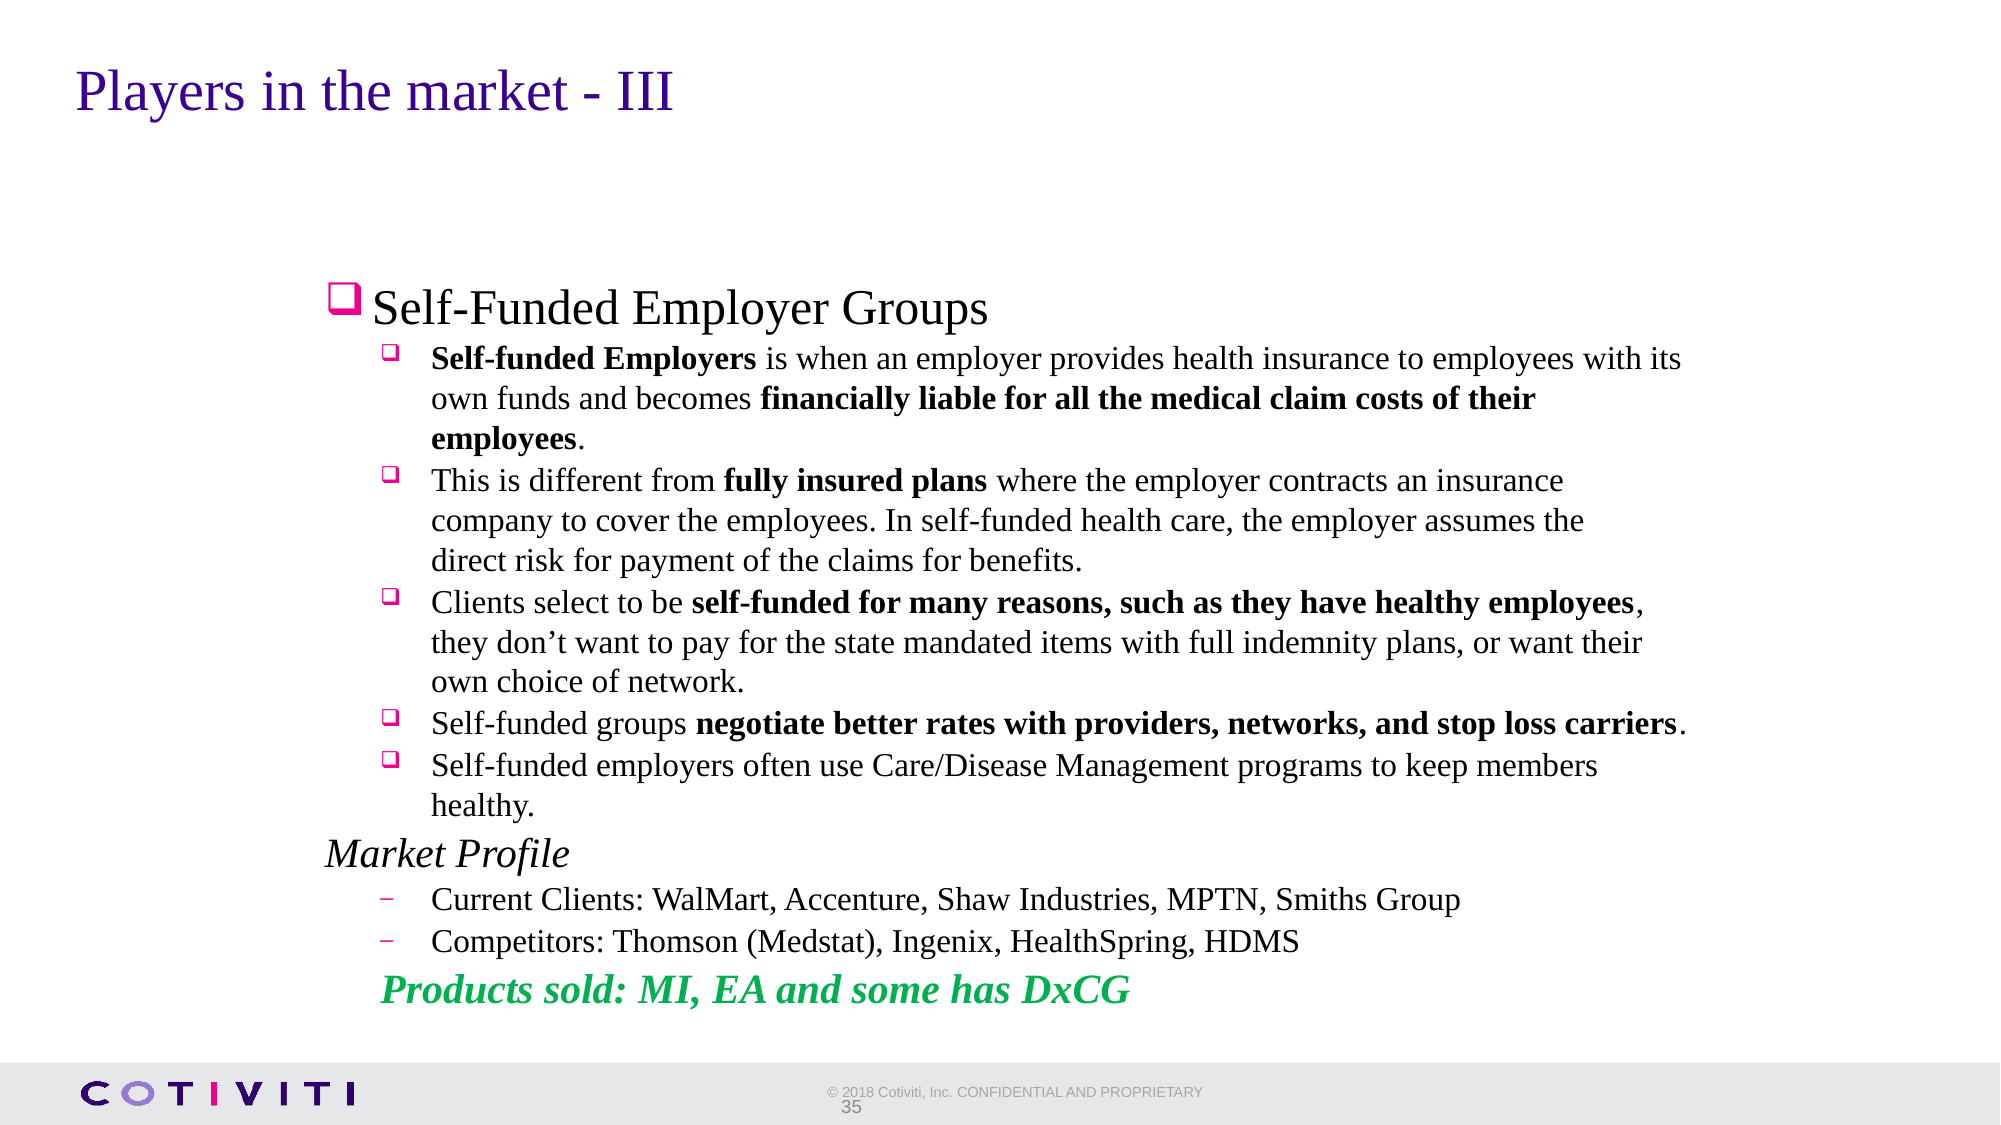

# Players in the market - III

Self-Funded Employer Groups
Self-funded Employers is when an employer provides health insurance to employees with its own funds and becomes financially liable for all the medical claim costs of their employees.
This is different from fully insured plans where the employer contracts an insurance company to cover the employees. In self-funded health care, the employer assumes the direct risk for payment of the claims for benefits.
Clients select to be self-funded for many reasons, such as they have healthy employees, they don’t want to pay for the state mandated items with full indemnity plans, or want their own choice of network.
Self-funded groups negotiate better rates with providers, networks, and stop loss carriers.
Self-funded employers often use Care/Disease Management programs to keep members healthy.
Market Profile
Current Clients: WalMart, Accenture, Shaw Industries, MPTN, Smiths Group
Competitors: Thomson (Medstat), Ingenix, HealthSpring, HDMS
Products sold: MI, EA and some has DxCG

35